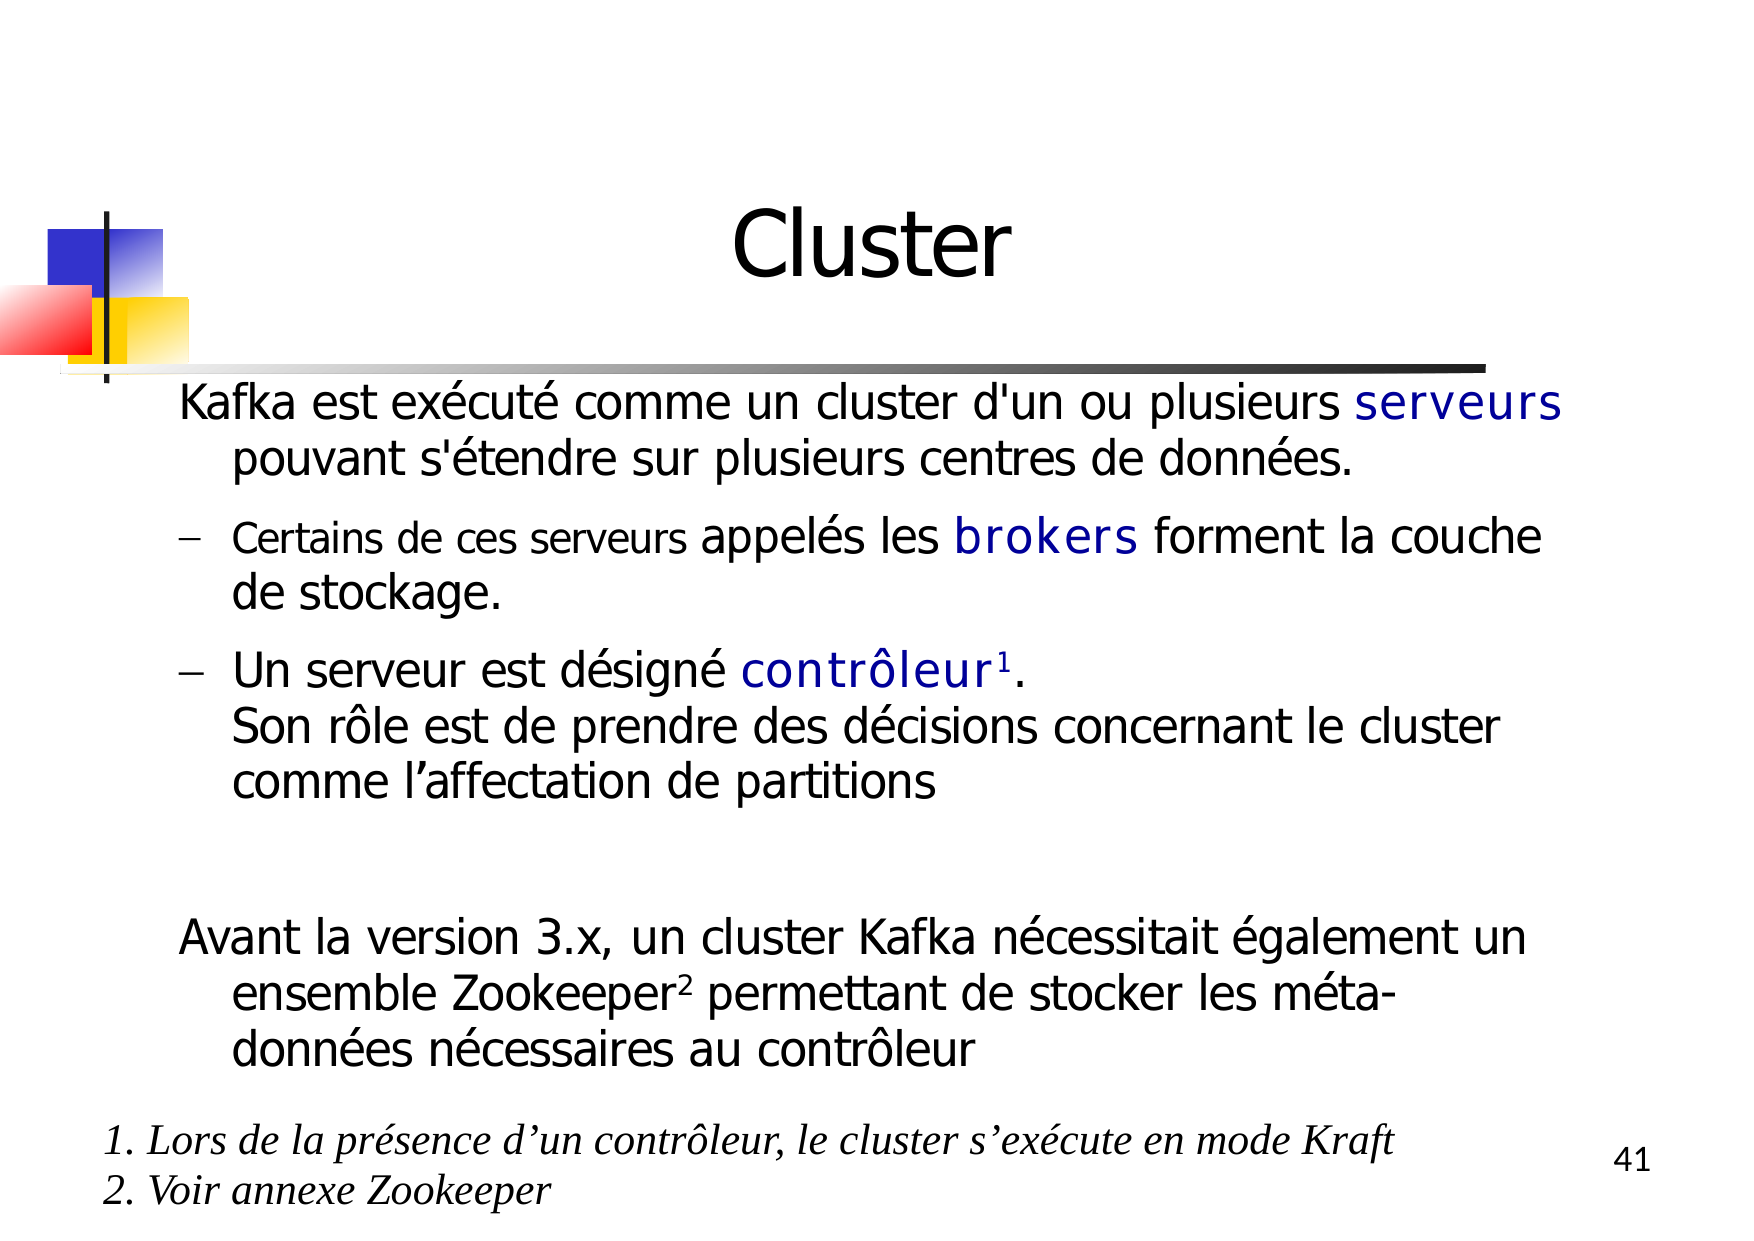

Cluster
Kafka est exécuté comme un cluster d'un ou plusieurs serveurs pouvant s'étendre sur plusieurs centres de données.
Certains de ces serveurs appelés les brokers forment la couche de stockage.
Un serveur est désigné contrôleur1.
Son rôle est de prendre des décisions concernant le cluster comme l’affectation de partitions

Avant la version 3.x, un cluster Kafka nécessitait également un ensemble Zookeeper2 permettant de stocker les méta-données nécessaires au contrôleur
1. Lors de la présence d’un contrôleur, le cluster s’exécute en mode Kraft
2. Voir annexe Zookeeper